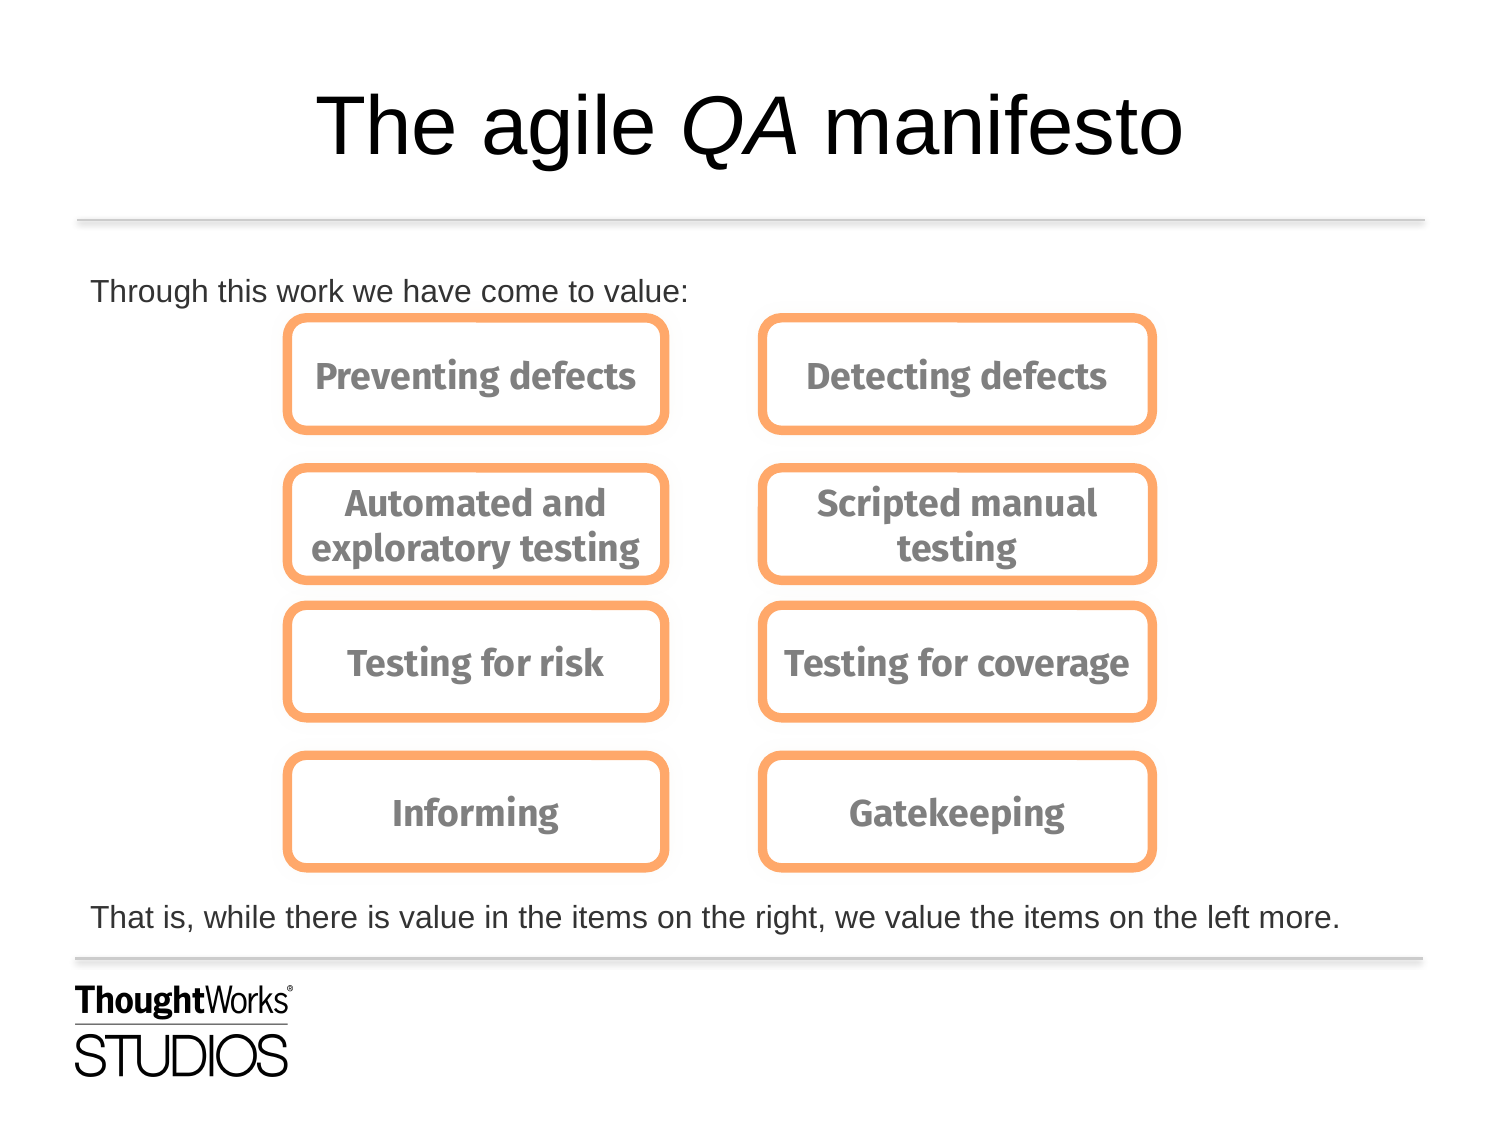

# The agile QA manifesto
Through this work we have come to value:

That is, while there is value in the items on the right, we value the items on the left more.

Preventing defects

Detecting defects

Automated and exploratory testing

Scripted manual testing

Testing for risk

Testing for coverage

Informing

Gatekeeping